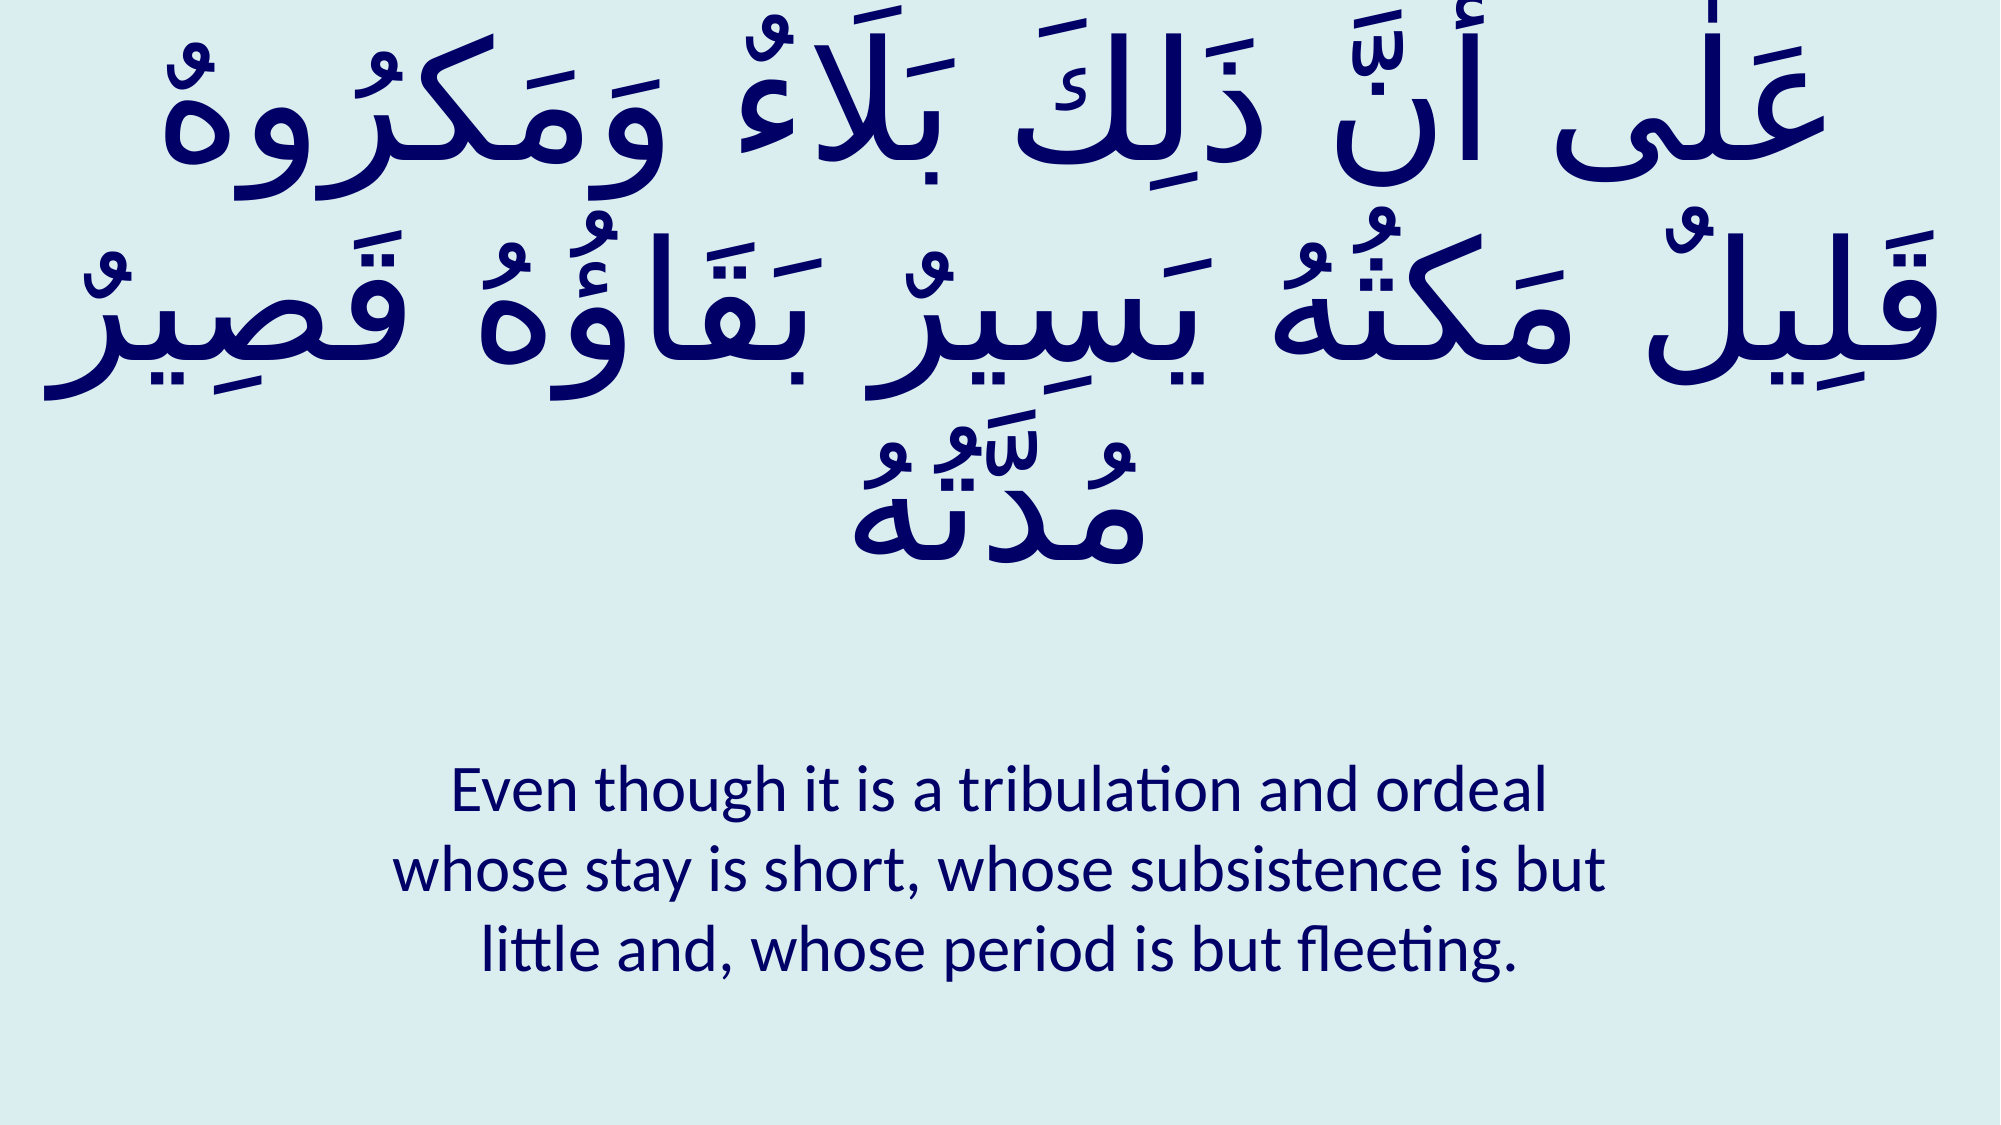

# عَلٰی أَنَّ ذَلِكَ بَلَاءٌ وَمَكرُوهٌ قَلِيلٌ مَكثُهُ یَسِيرٌ بَقَاؤُهُ قَصِیرٌ مُدَّتُهُ
Even though it is a tribulation and ordeal whose stay is short, whose subsistence is but little and, whose period is but fleeting.